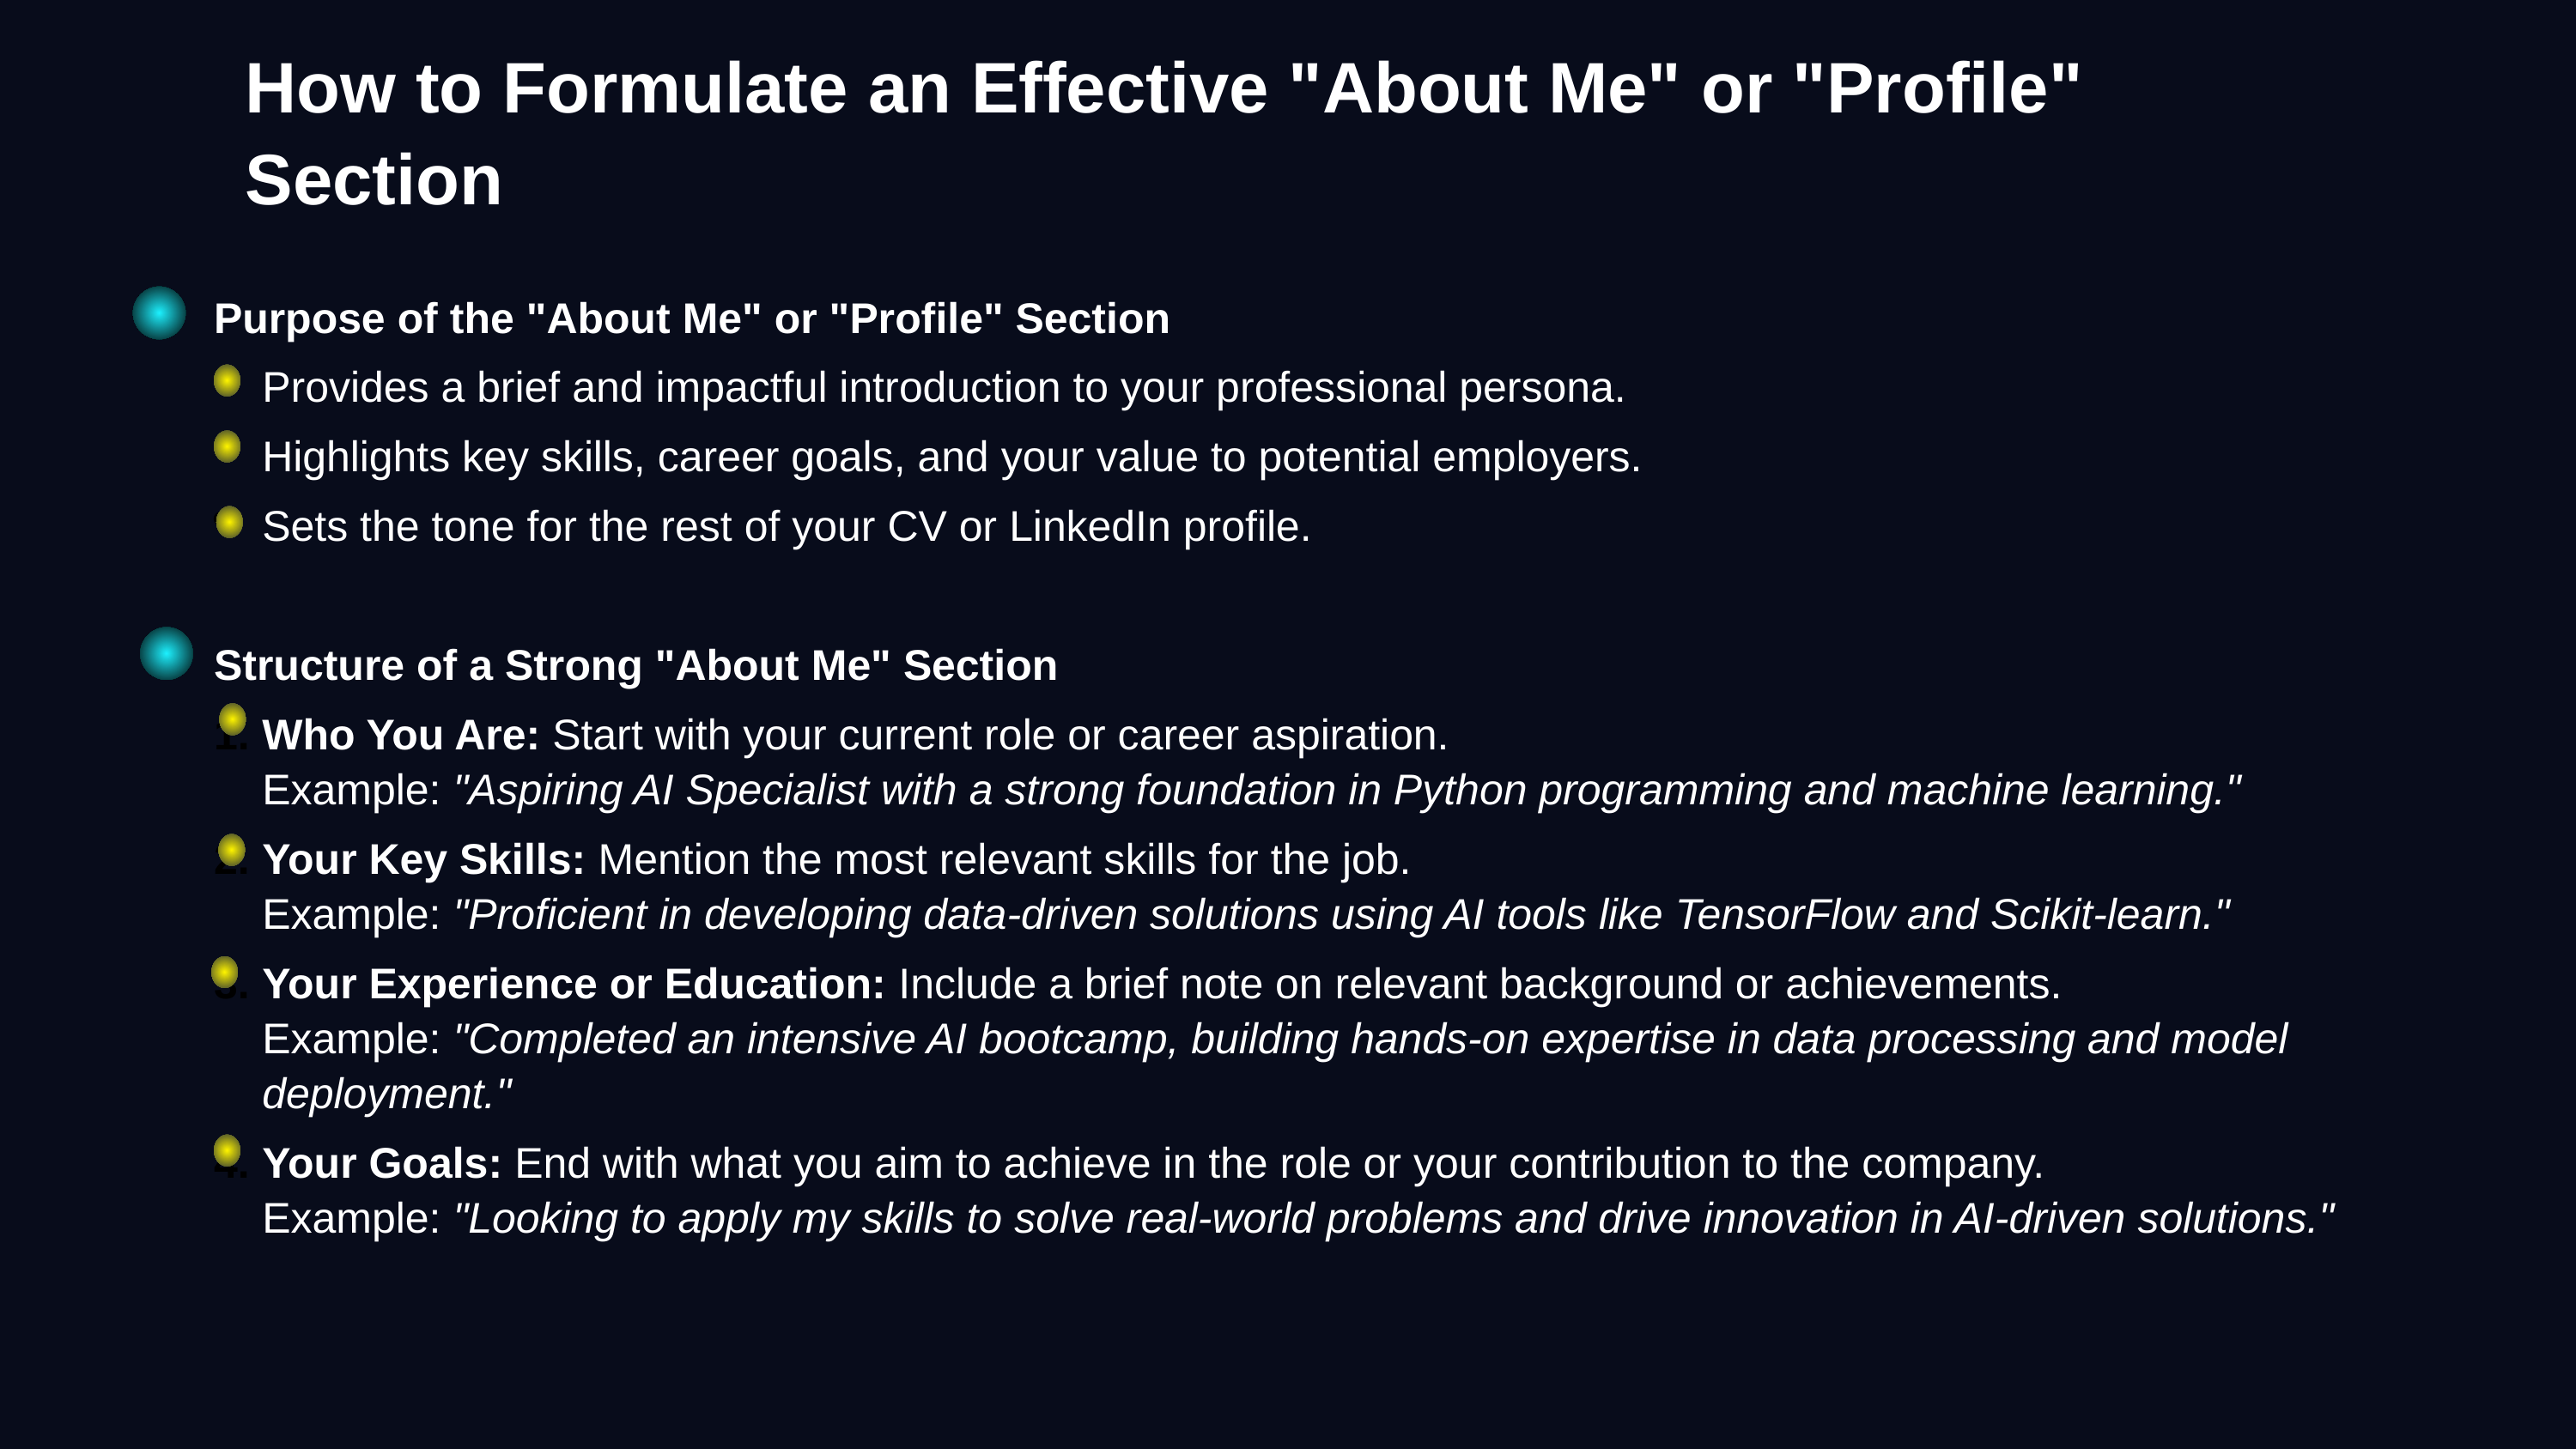

How to Formulate an Effective "About Me" or "Profile" Section

Purpose of the "About Me" or "Profile" Section
Provides a brief and impactful introduction to your professional persona.
Highlights key skills, career goals, and your value to potential employers.
Sets the tone for the rest of your CV or LinkedIn profile.

Structure of a Strong "About Me" Section
Who You Are: Start with your current role or career aspiration.
Example: "Aspiring AI Specialist with a strong foundation in Python programming and machine learning."
Your Key Skills: Mention the most relevant skills for the job.
Example: "Proficient in developing data-driven solutions using AI tools like TensorFlow and Scikit-learn."
Your Experience or Education: Include a brief note on relevant background or achievements.
Example: "Completed an intensive AI bootcamp, building hands-on expertise in data processing and model deployment."
Your Goals: End with what you aim to achieve in the role or your contribution to the company.
Example: "Looking to apply my skills to solve real-world problems and drive innovation in AI-driven solutions."